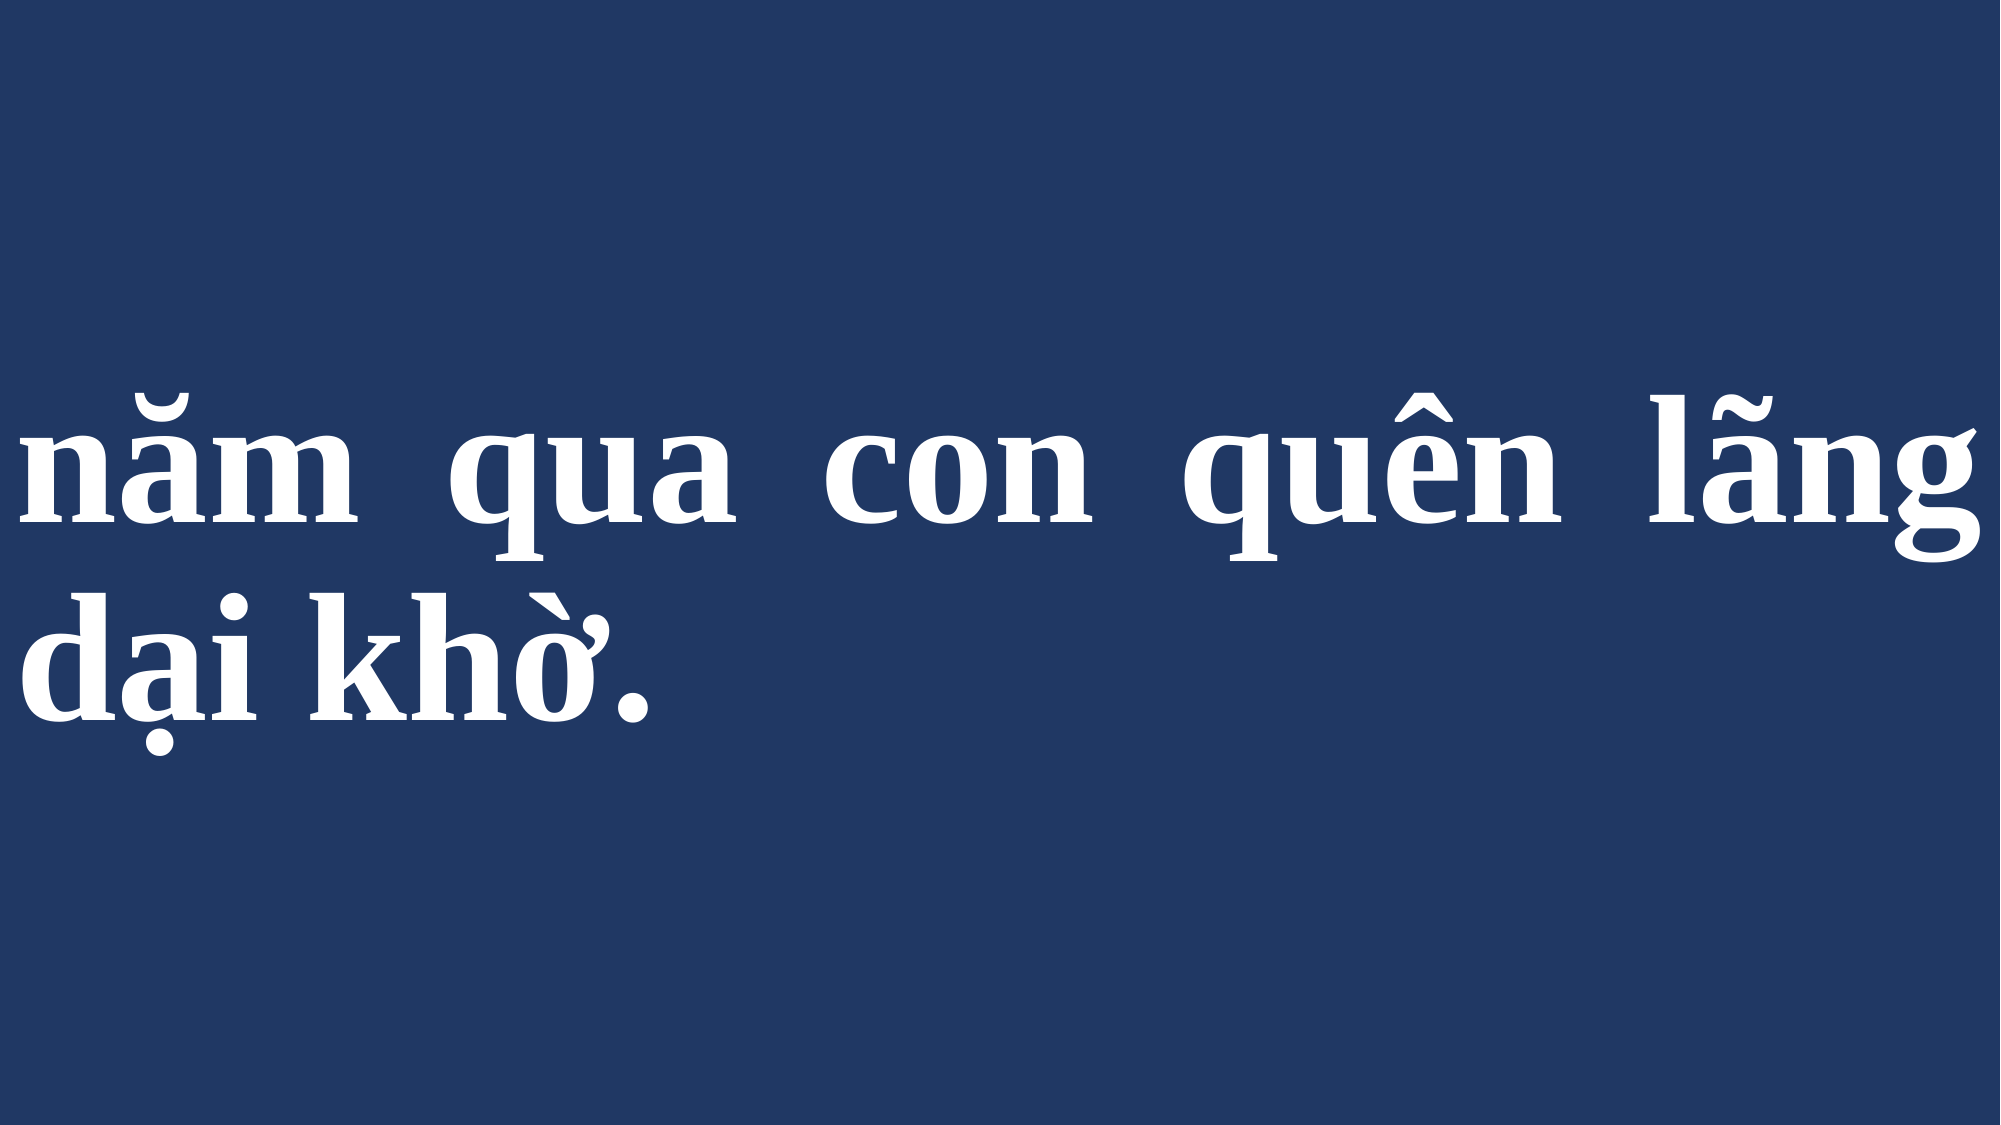

# năm qua con quên lãng dại khờ.